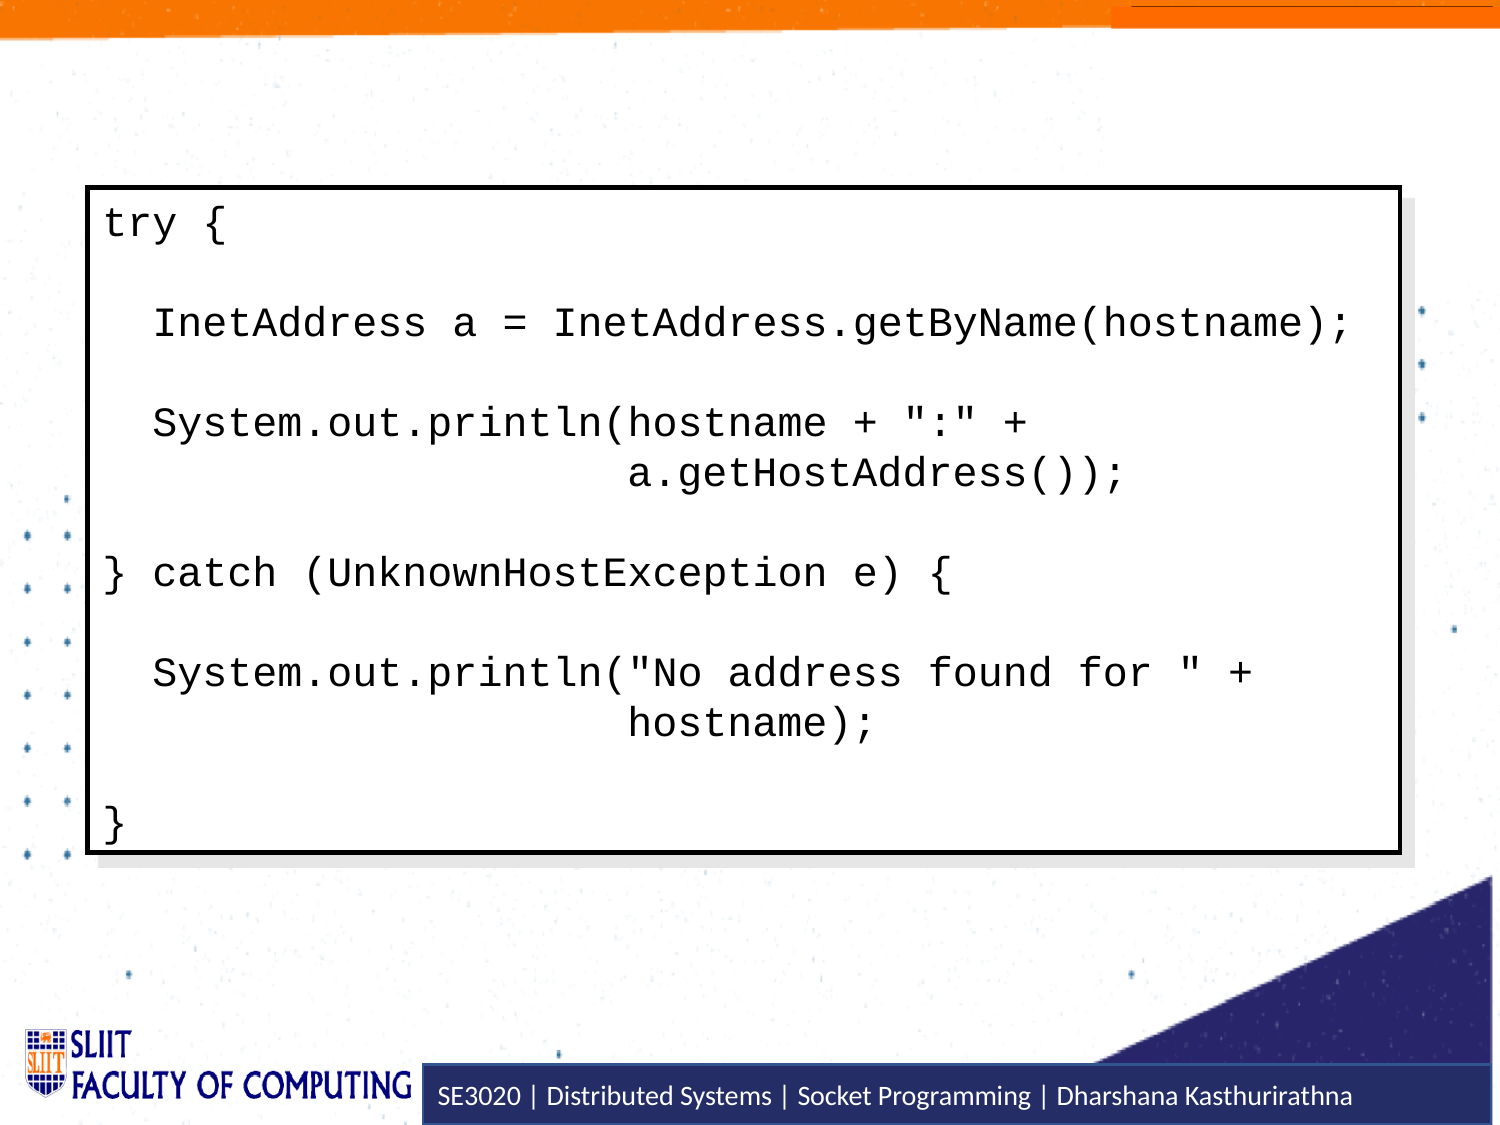

try {

  InetAddress a = InetAddress.getByName(hostname);

  System.out.println(hostname + ":" + 		    			   a.getHostAddress());

} catch (UnknownHostException e) {

  System.out.println("No address found for " + 				   hostname);

}